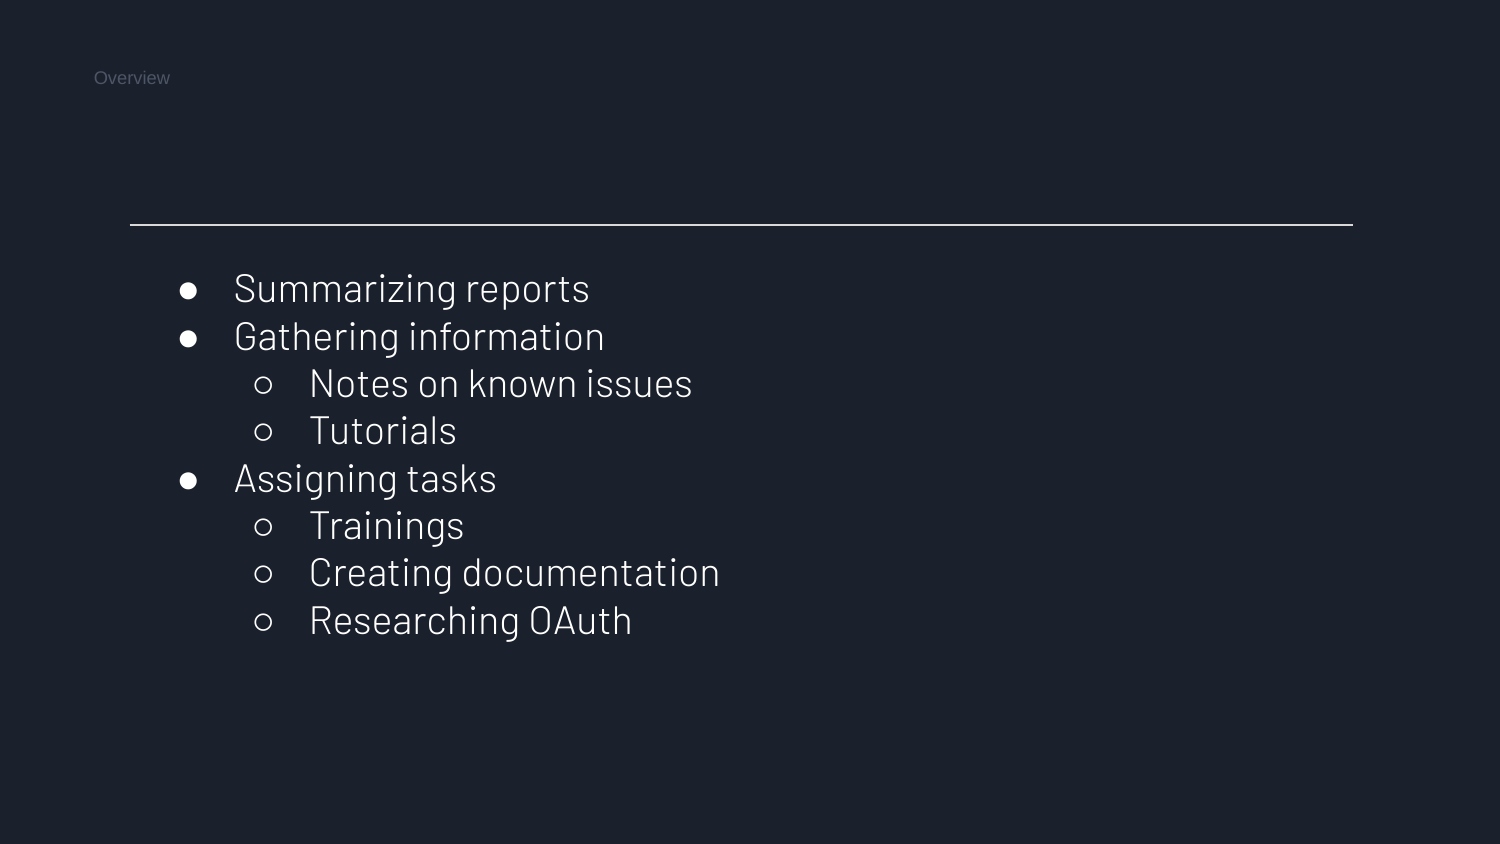

6
Overview
Summarizing reports
Gathering information
Notes on known issues
Tutorials
Assigning tasks
Trainings
Creating documentation
Researching OAuth